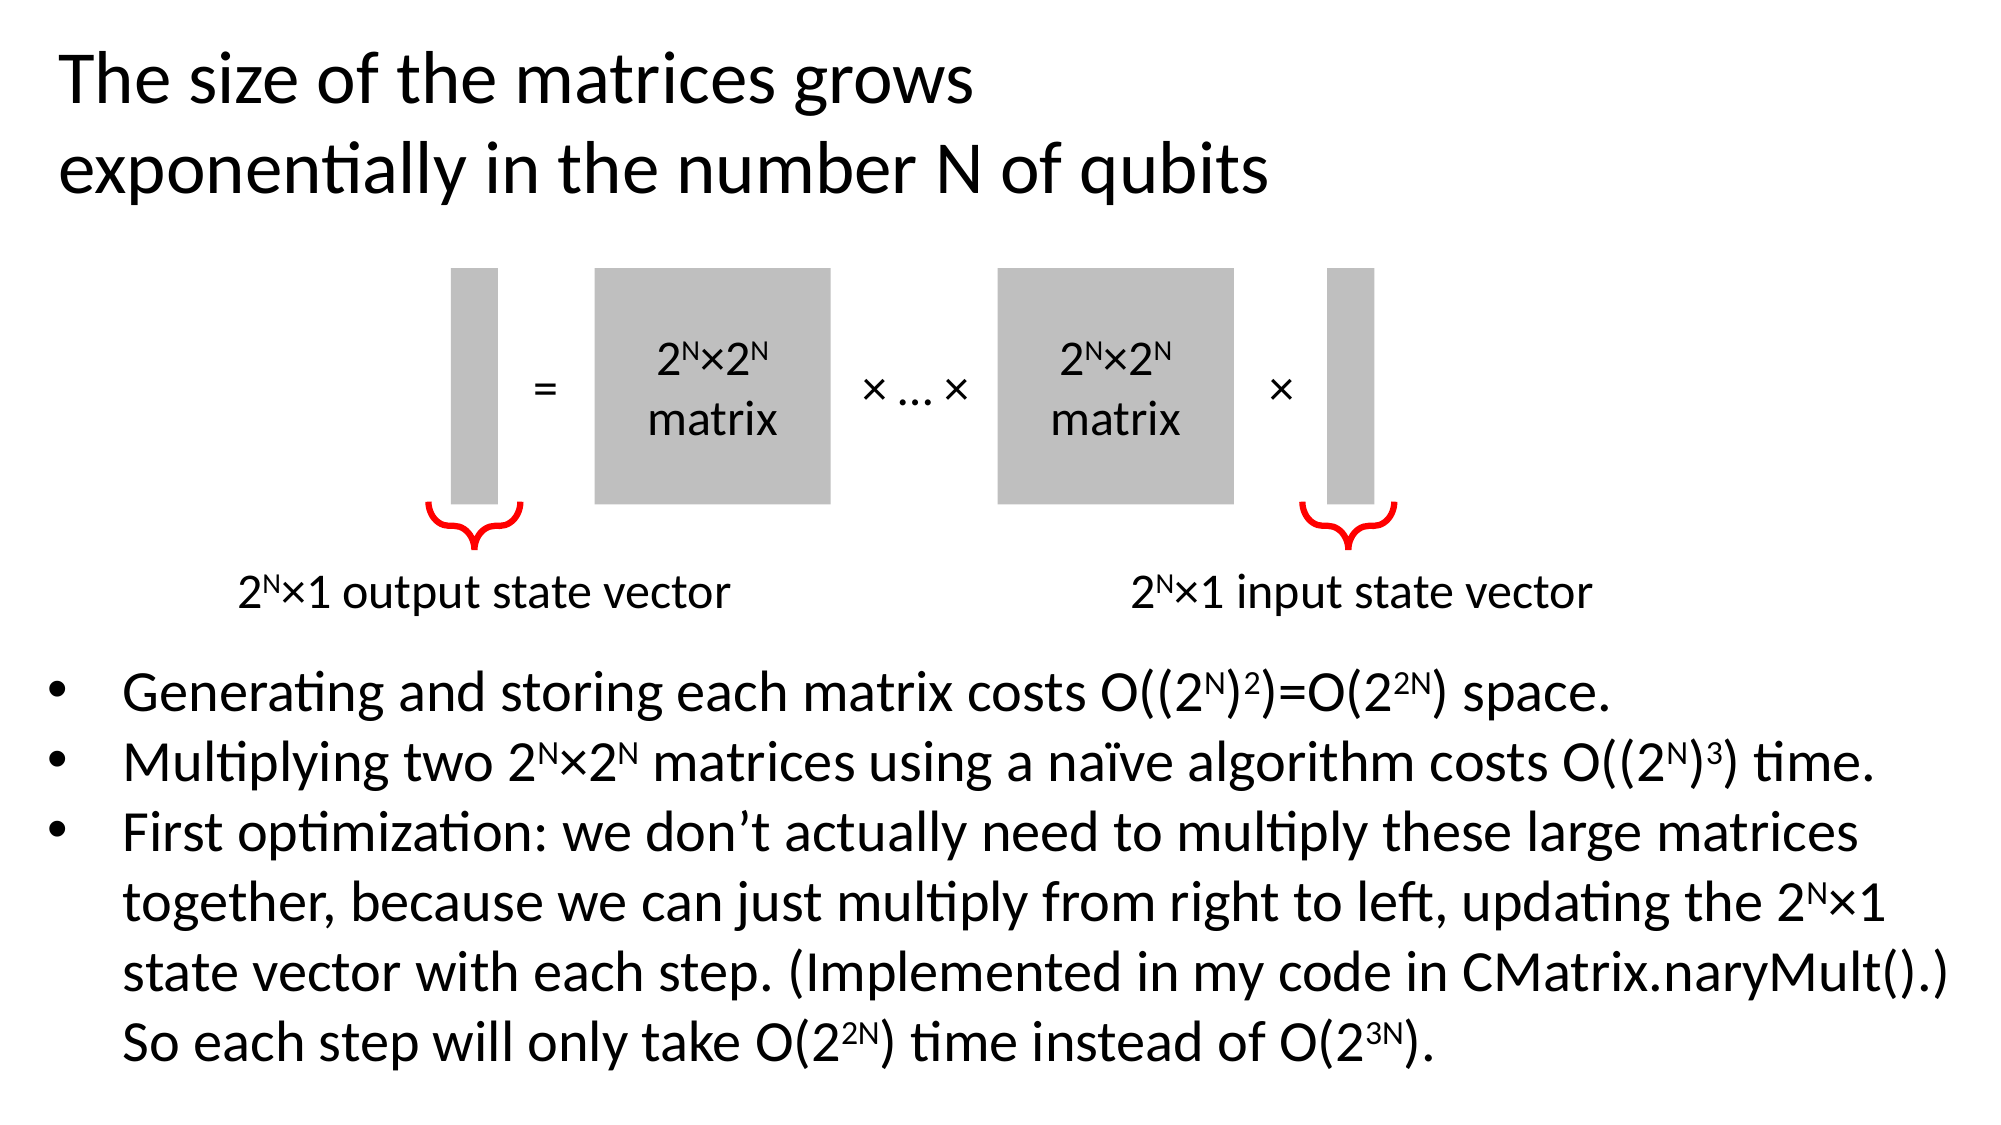

The size of the matrices grows
exponentially in the number N of qubits

2N×2N
matrix

2N×2N
matrix

=
× … ×
×

2N×1 output state vector
2N×1 input state vector
Generating and storing each matrix costs O((2N)2)=O(22N) space.
Multiplying two 2N×2N matrices using a naïve algorithm costs O((2N)3) time.
First optimization: we don’t actually need to multiply these large matrices together, because we can just multiply from right to left, updating the 2N×1 state vector with each step. (Implemented in my code in CMatrix.naryMult().)  So each step will only take O(22N) time instead of O(23N).